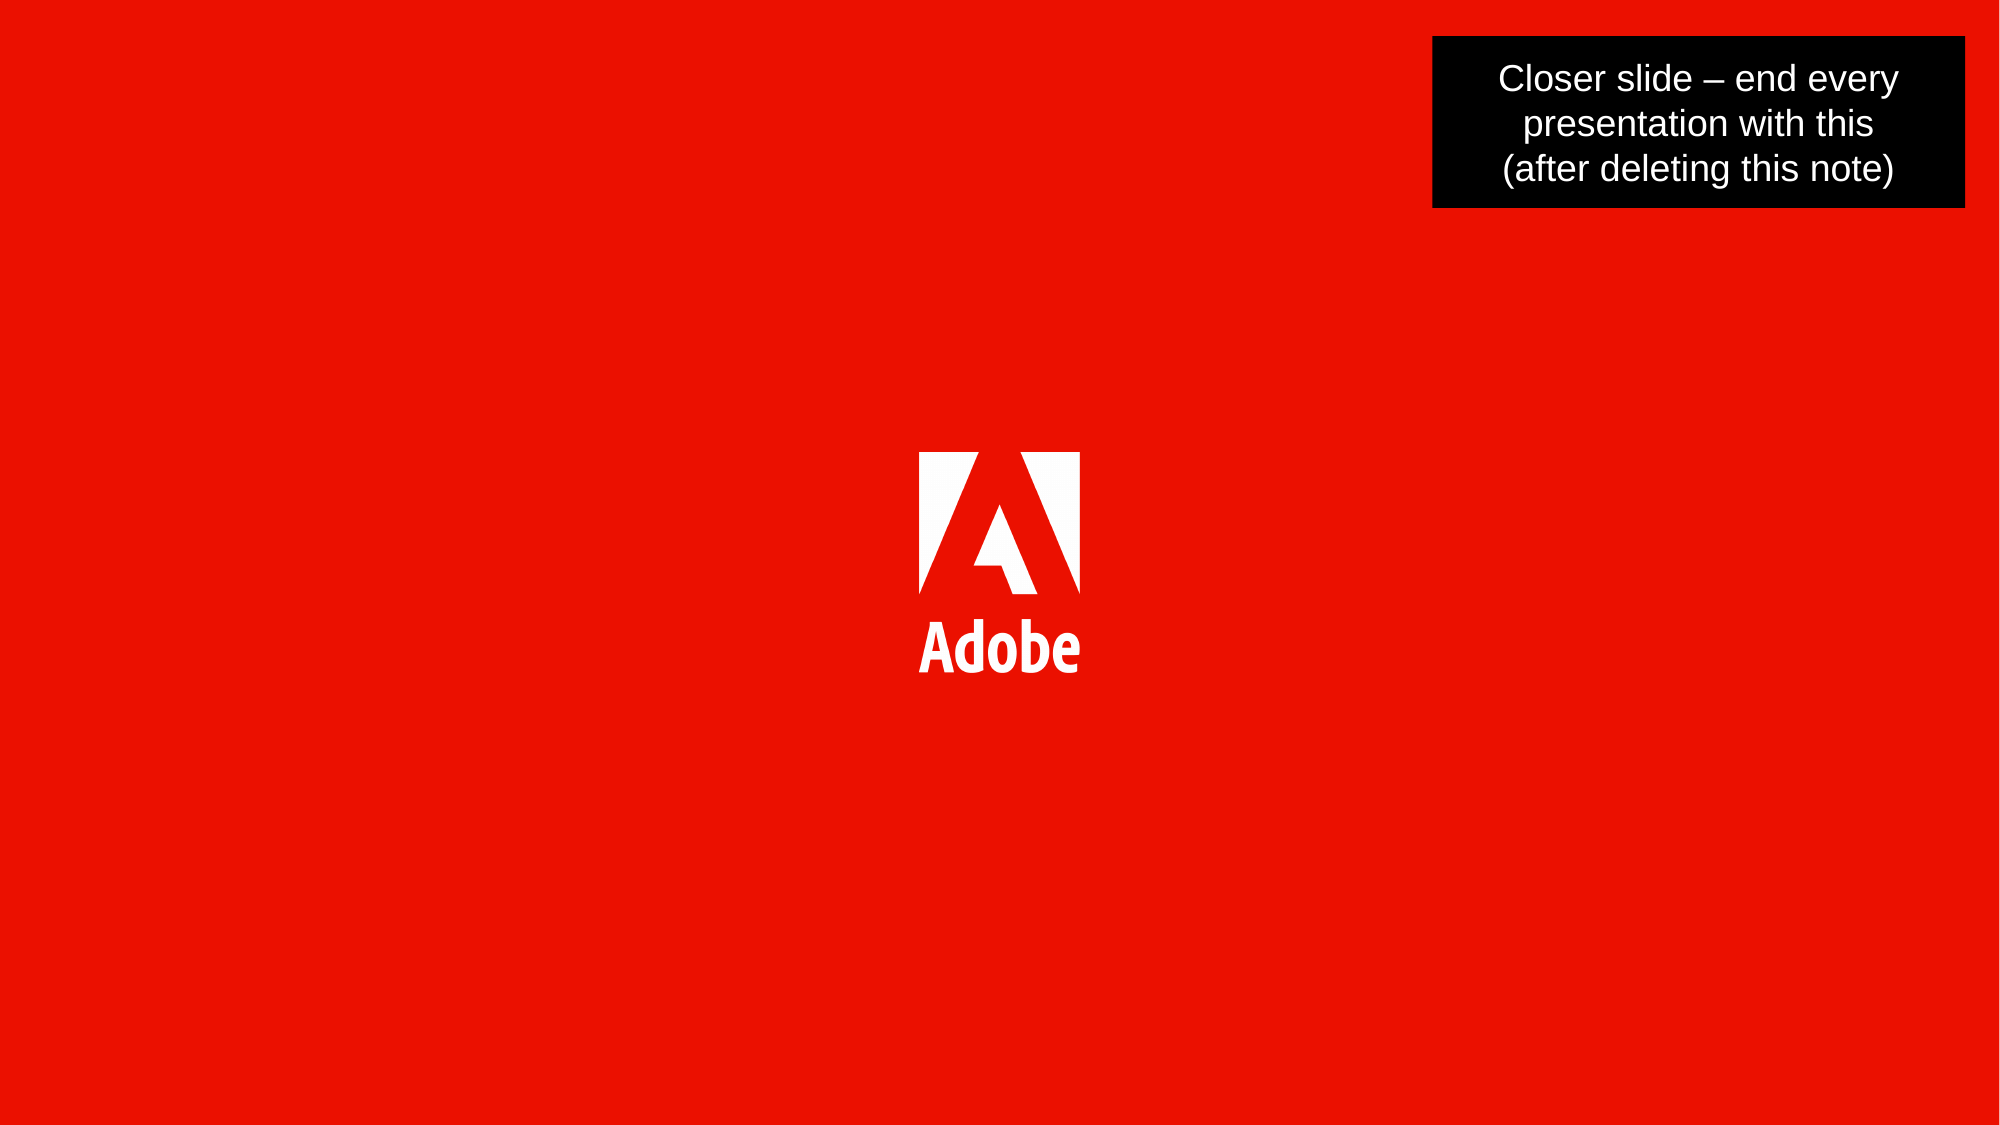

Closer slide – end every presentation with this
(after deleting this note)